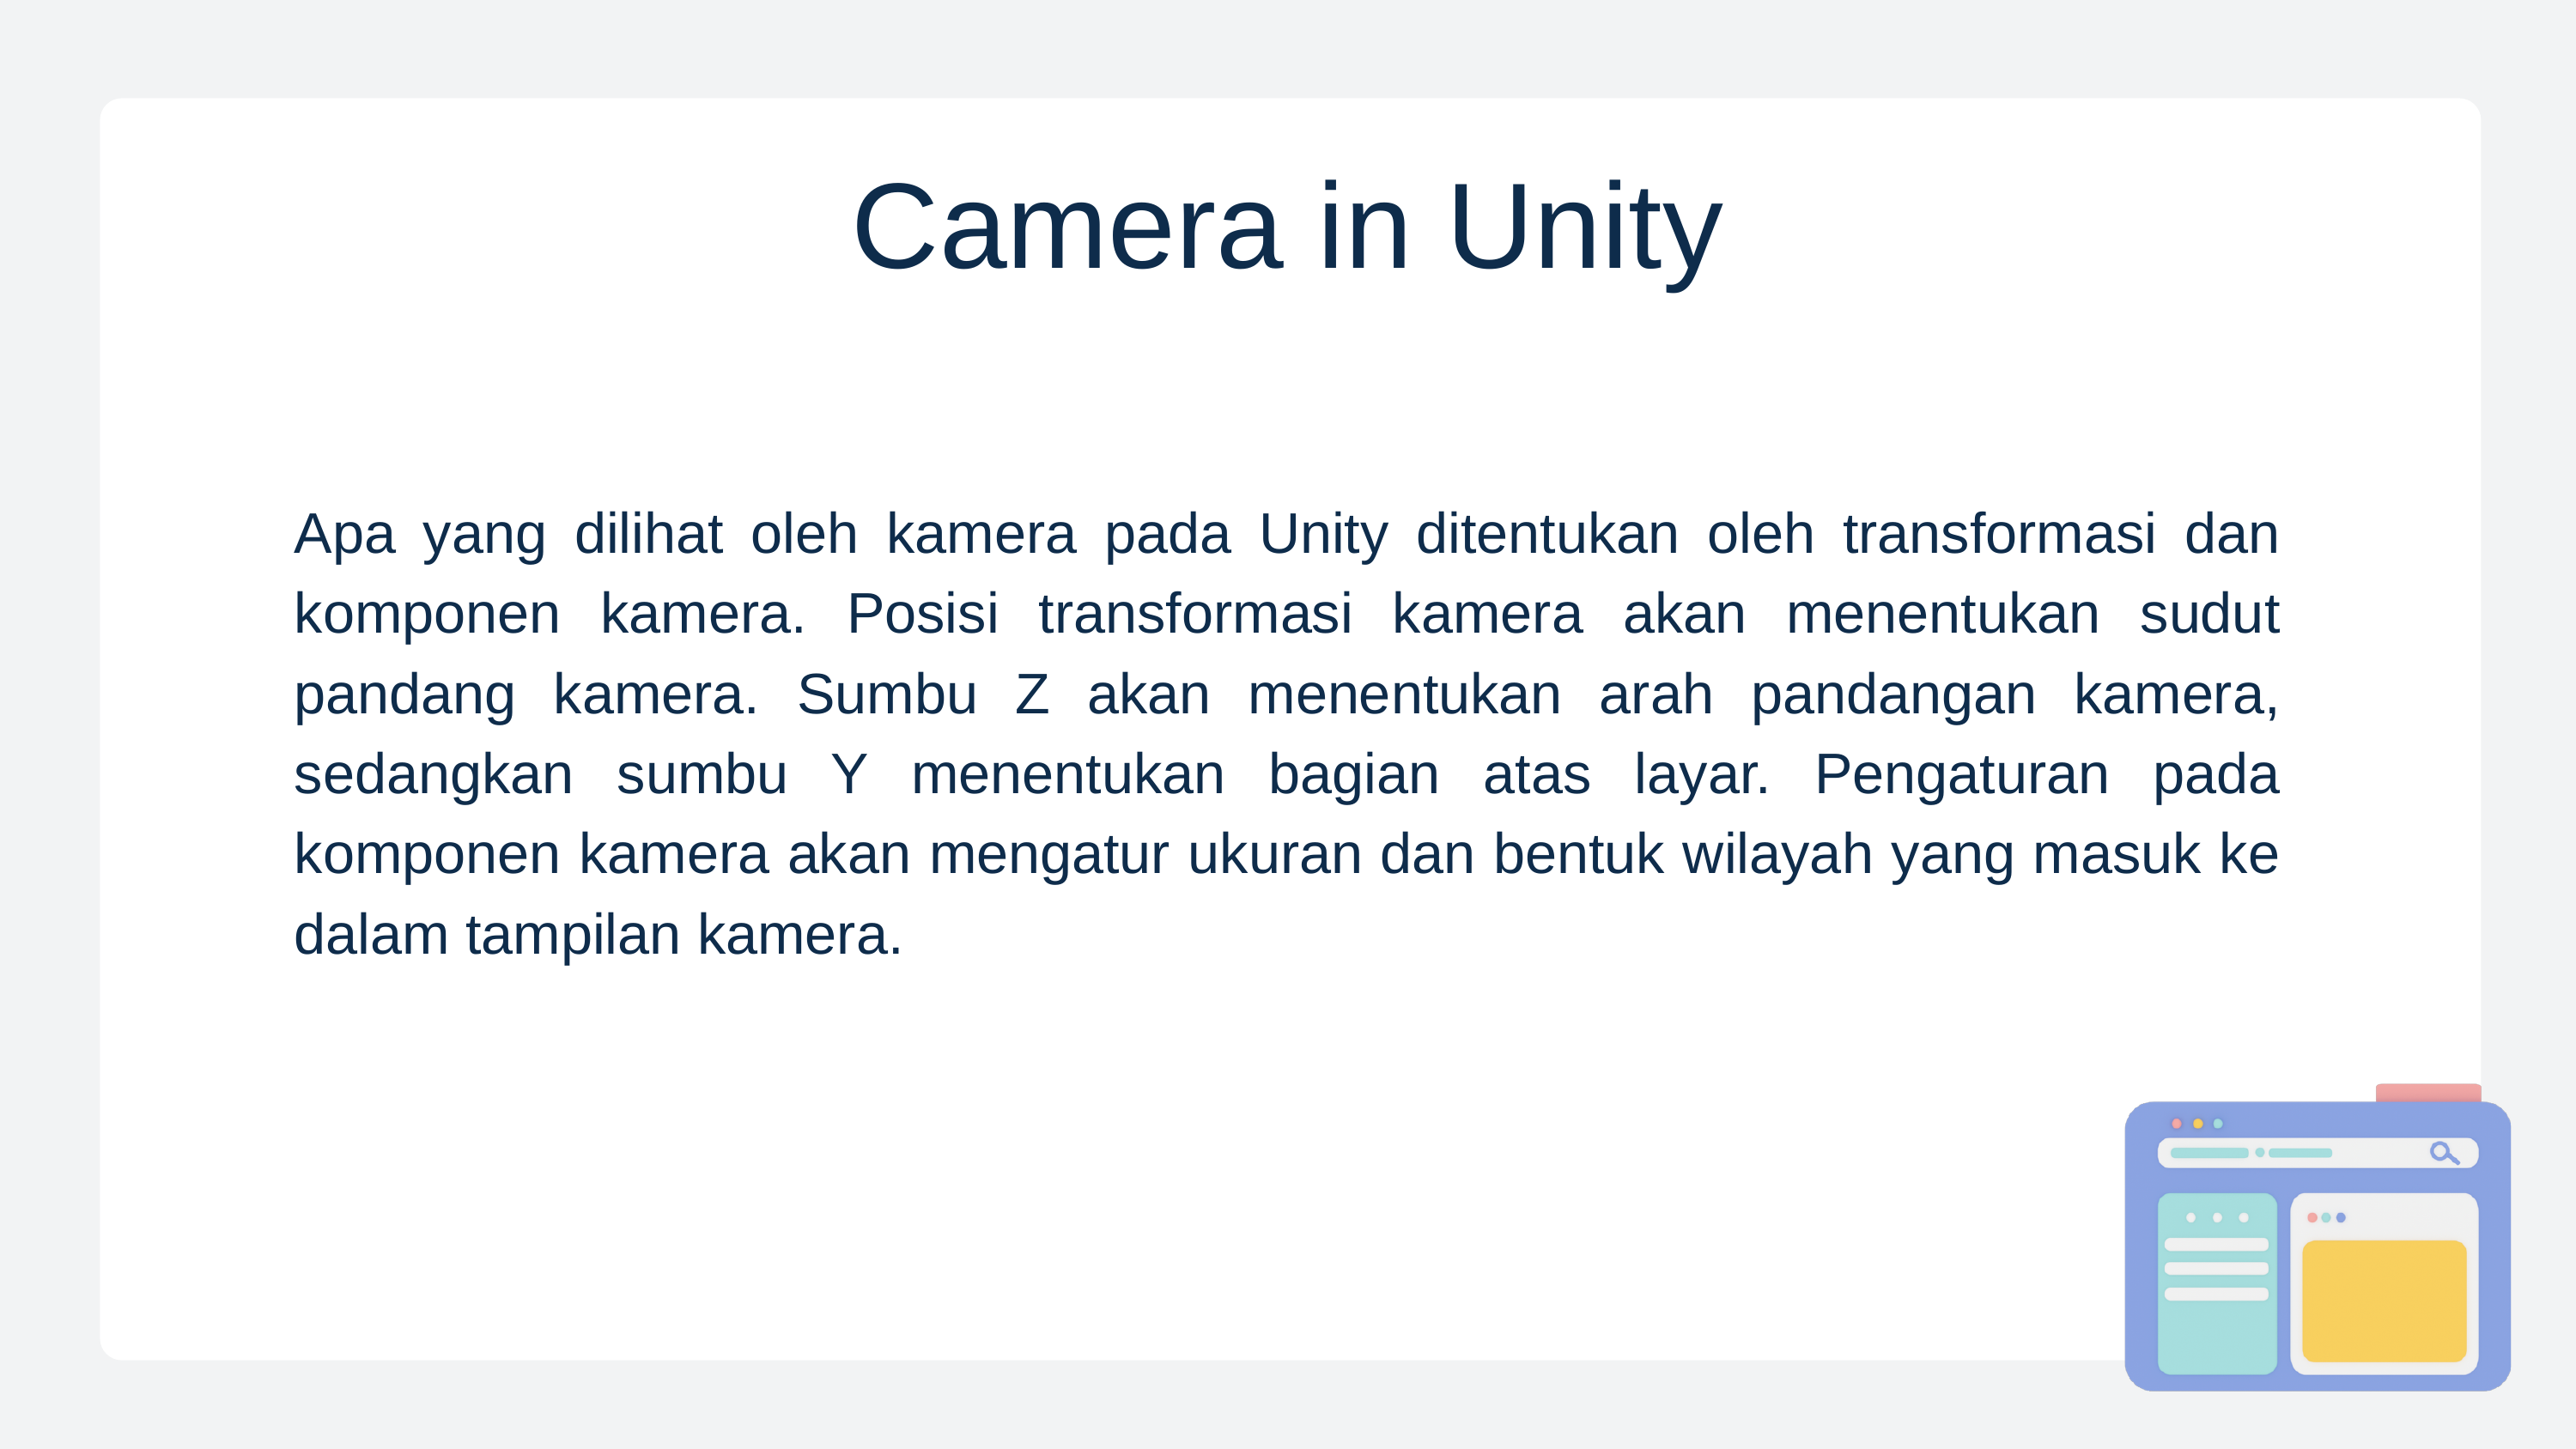

Camera in Unity
Apa yang dilihat oleh kamera pada Unity ditentukan oleh transformasi dan komponen kamera. Posisi transformasi kamera akan menentukan sudut pandang kamera. Sumbu Z akan menentukan arah pandangan kamera, sedangkan sumbu Y menentukan bagian atas layar. Pengaturan pada komponen kamera akan mengatur ukuran dan bentuk wilayah yang masuk ke dalam tampilan kamera.